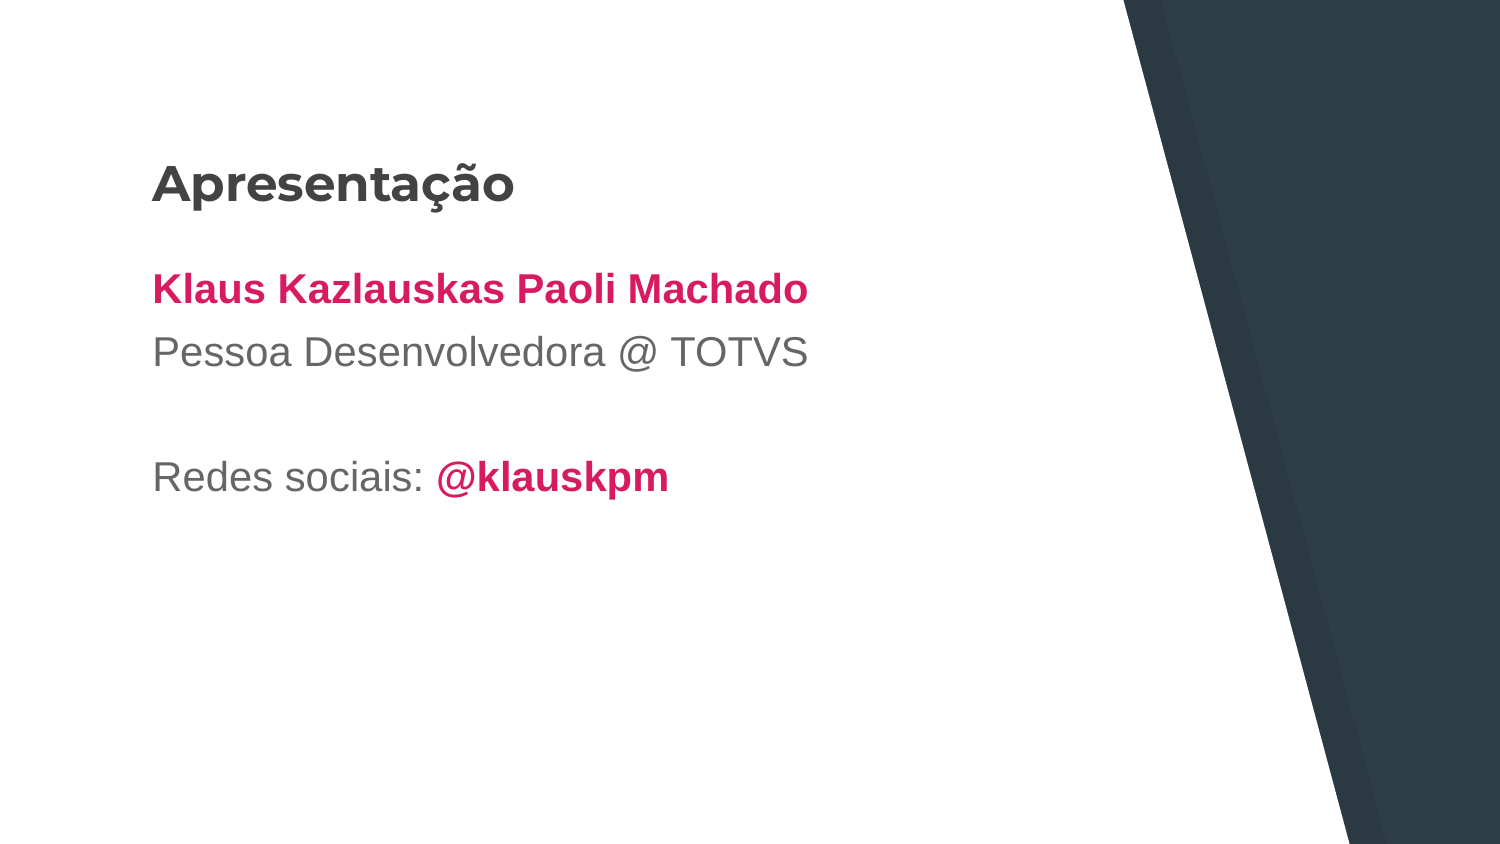

# Apresentação
Klaus Kazlauskas Paoli Machado
Pessoa Desenvolvedora @ TOTVS

Redes sociais: @klauskpm